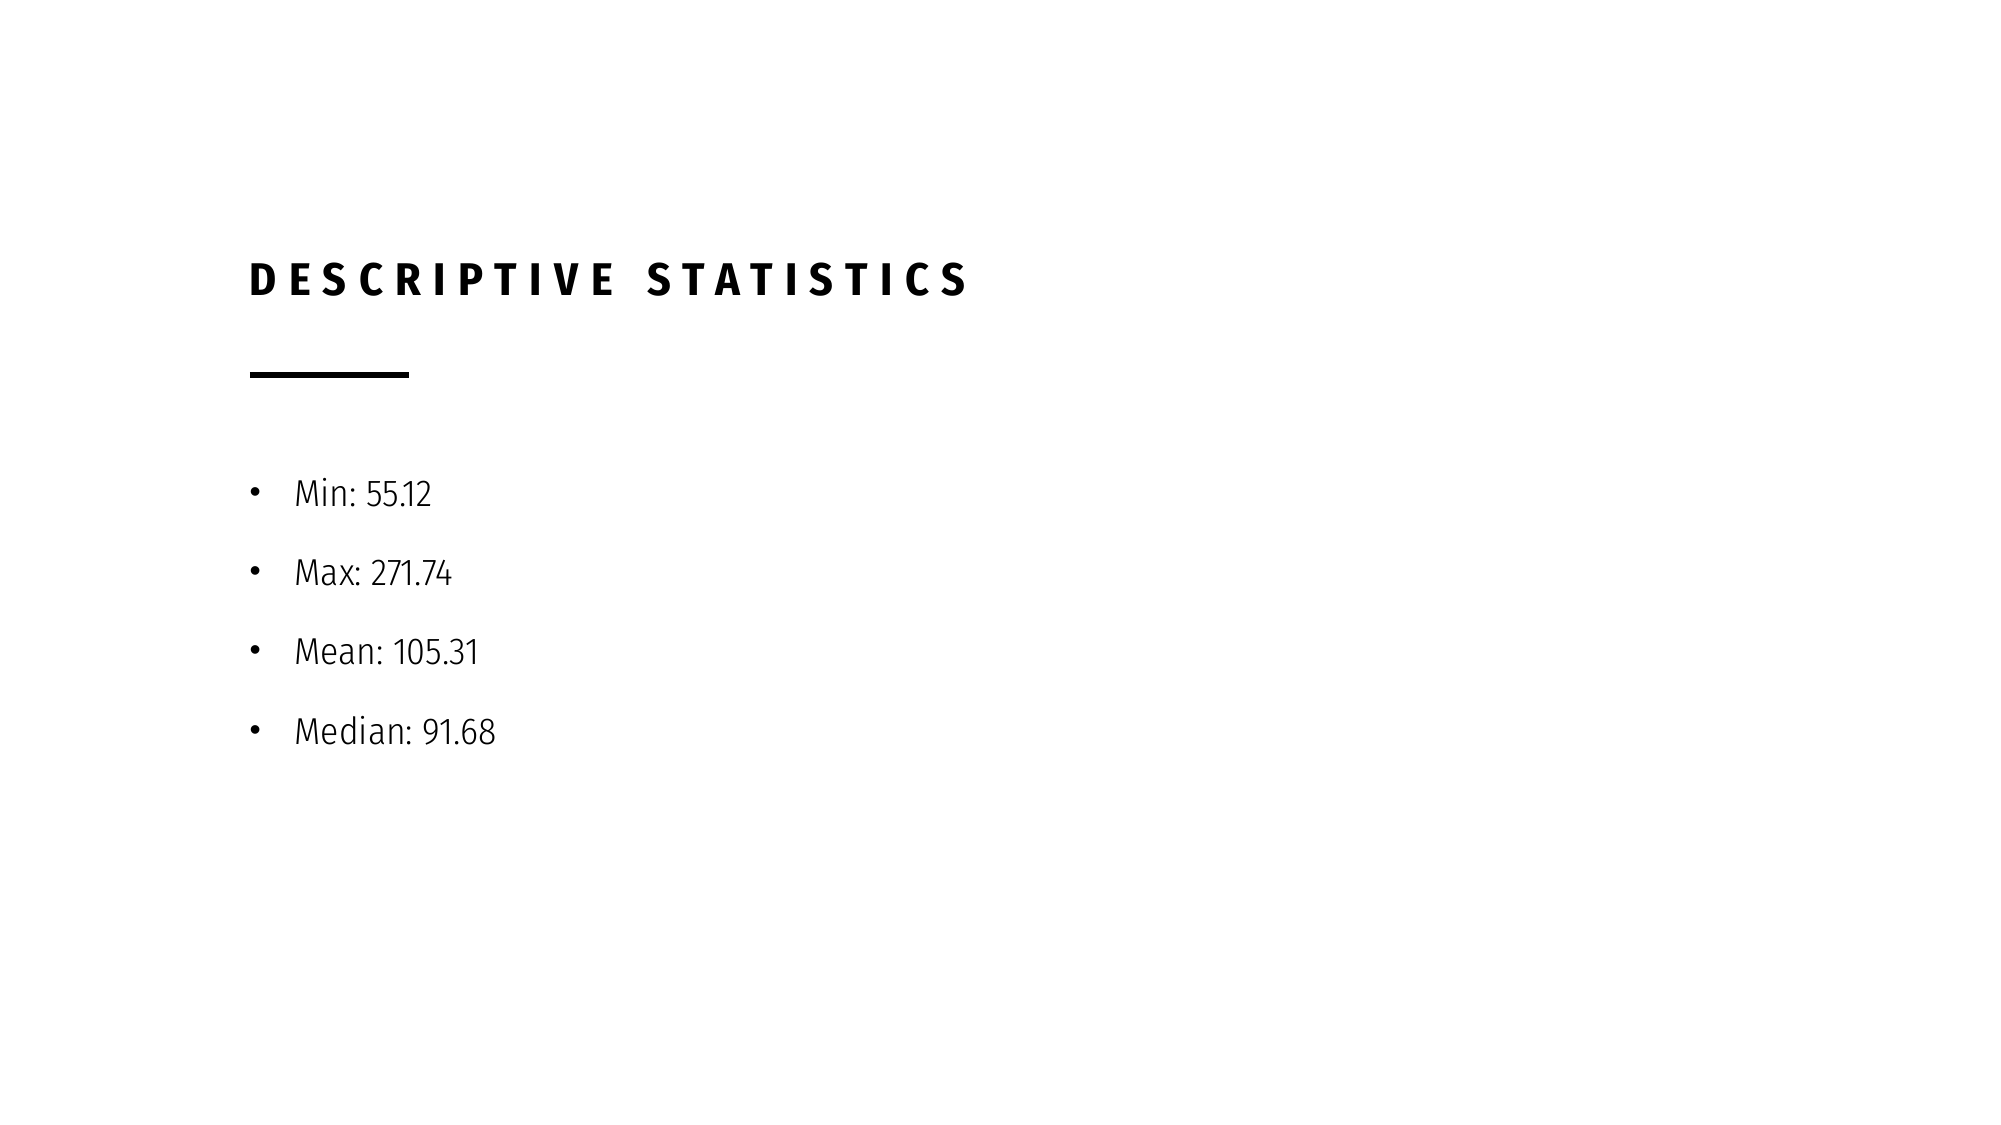

# Descriptive Statistics
Min: 55.12
Max: 271.74
Mean: 105.31
Median: 91.68